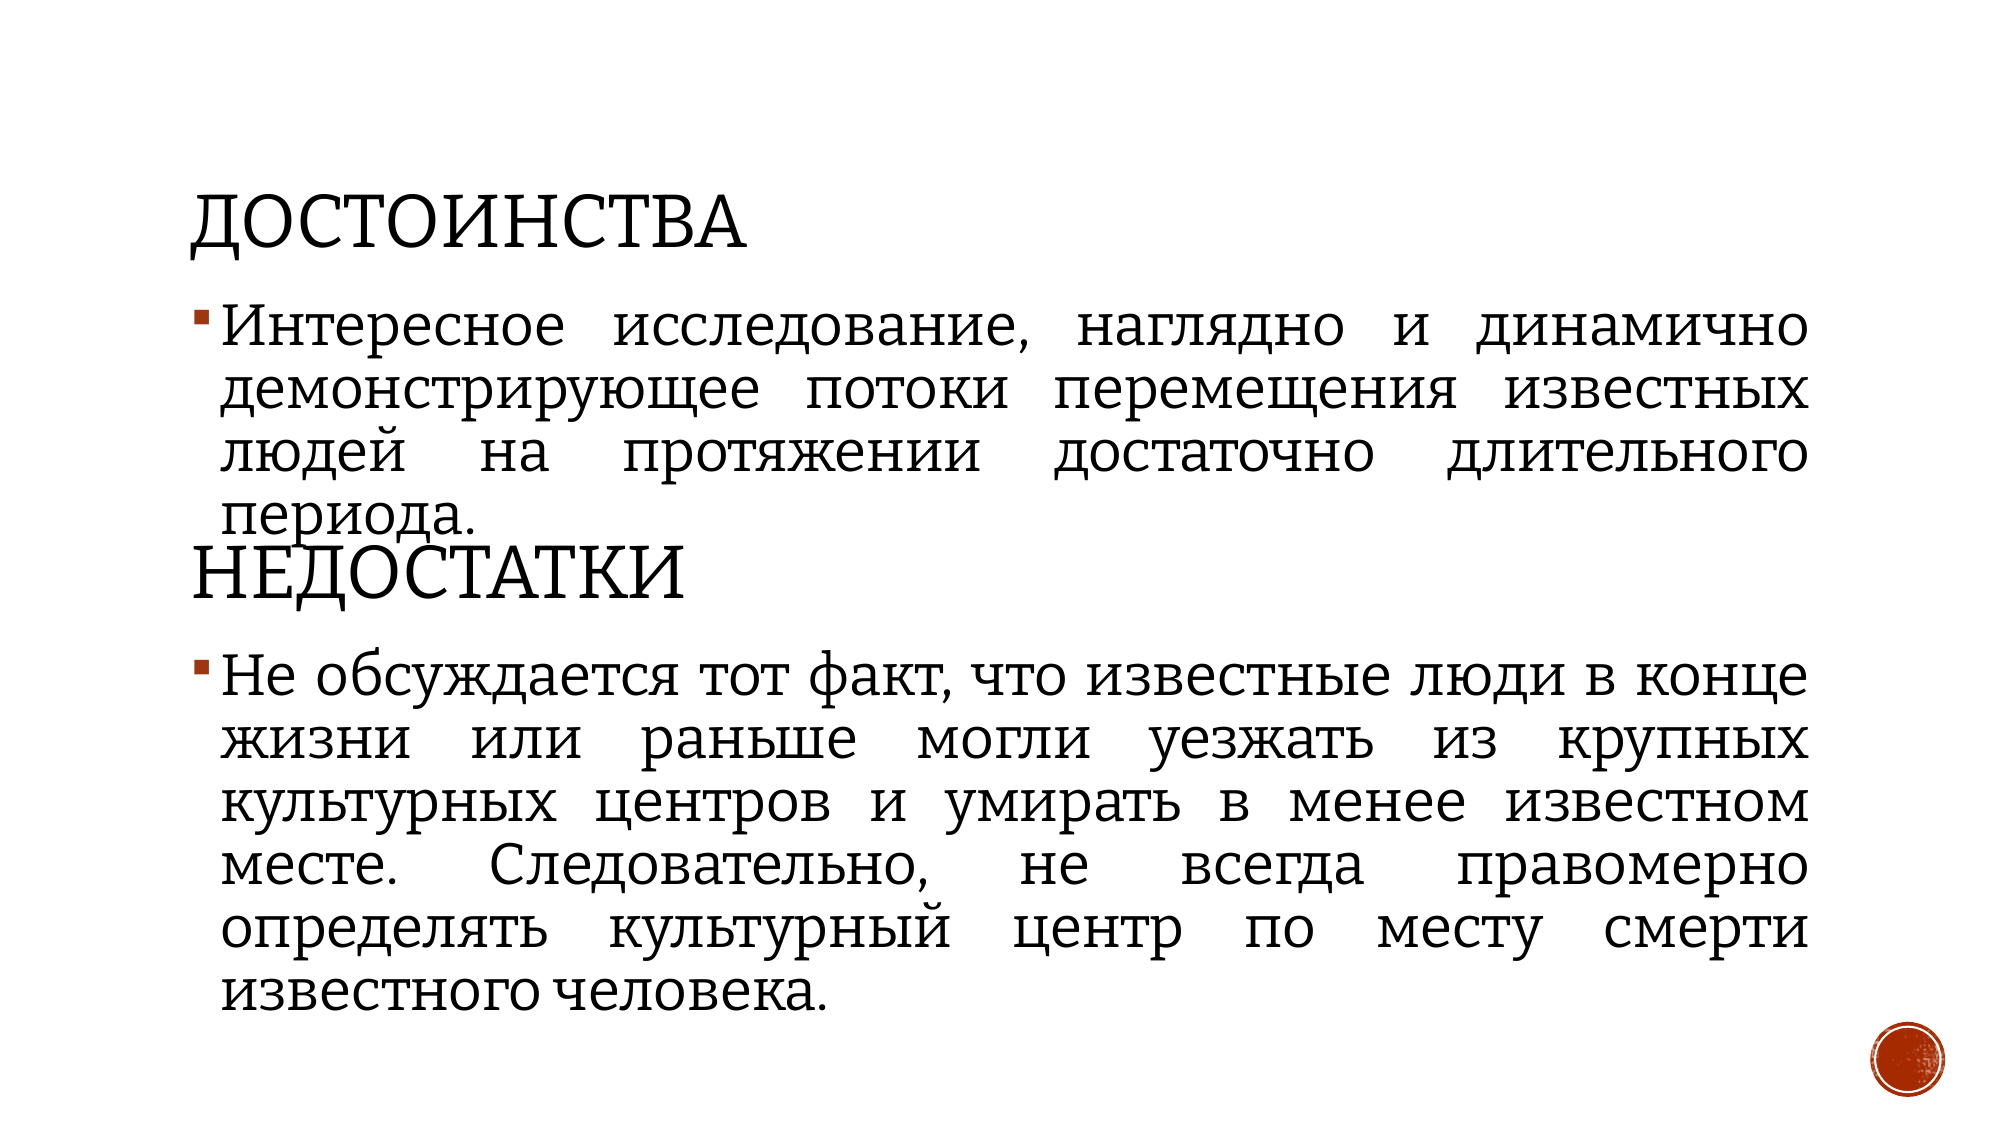

# достоинства
Интересное исследование, наглядно и динамично демонстрирующее потоки перемещения известных людей на протяжении достаточно длительного периода.
недостатки
Не обсуждается тот факт, что известные люди в конце жизни или раньше могли уезжать из крупных культурных центров и умирать в менее известном месте. Следовательно, не всегда правомерно определять культурный центр по месту смерти известного человека.